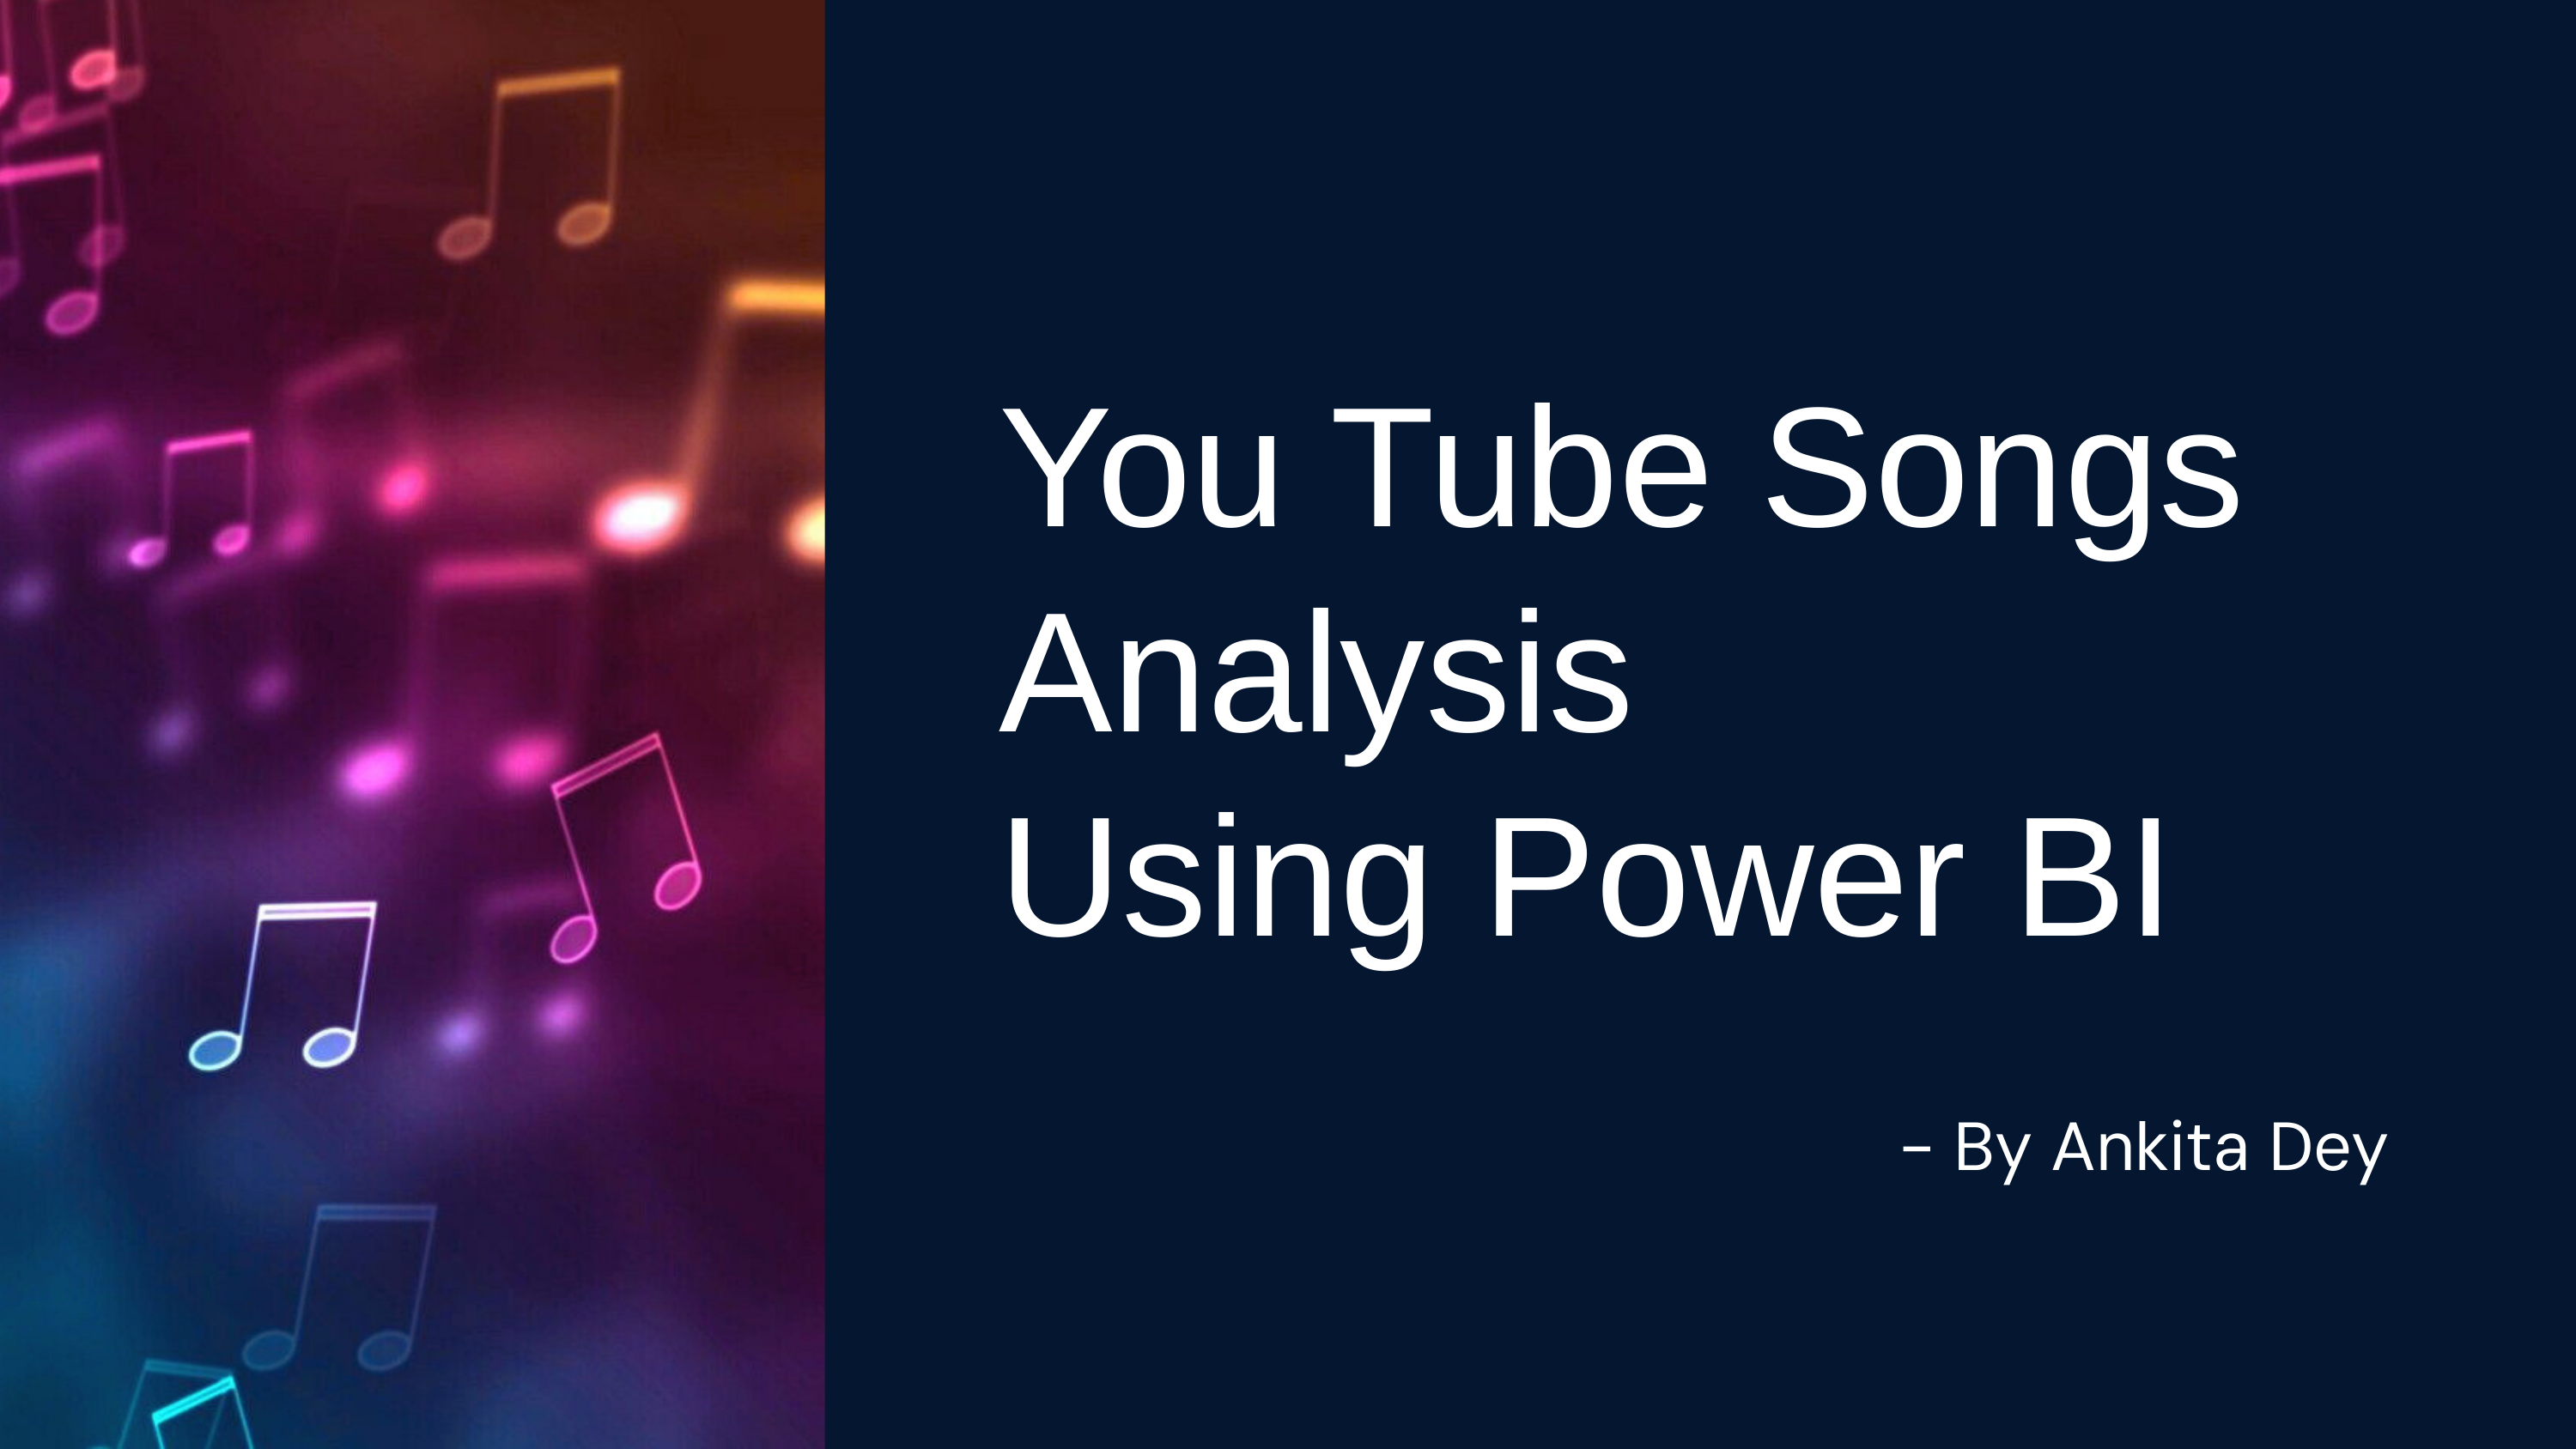

You Tube Songs Analysis
Using Power BI
- By Ankita Dey